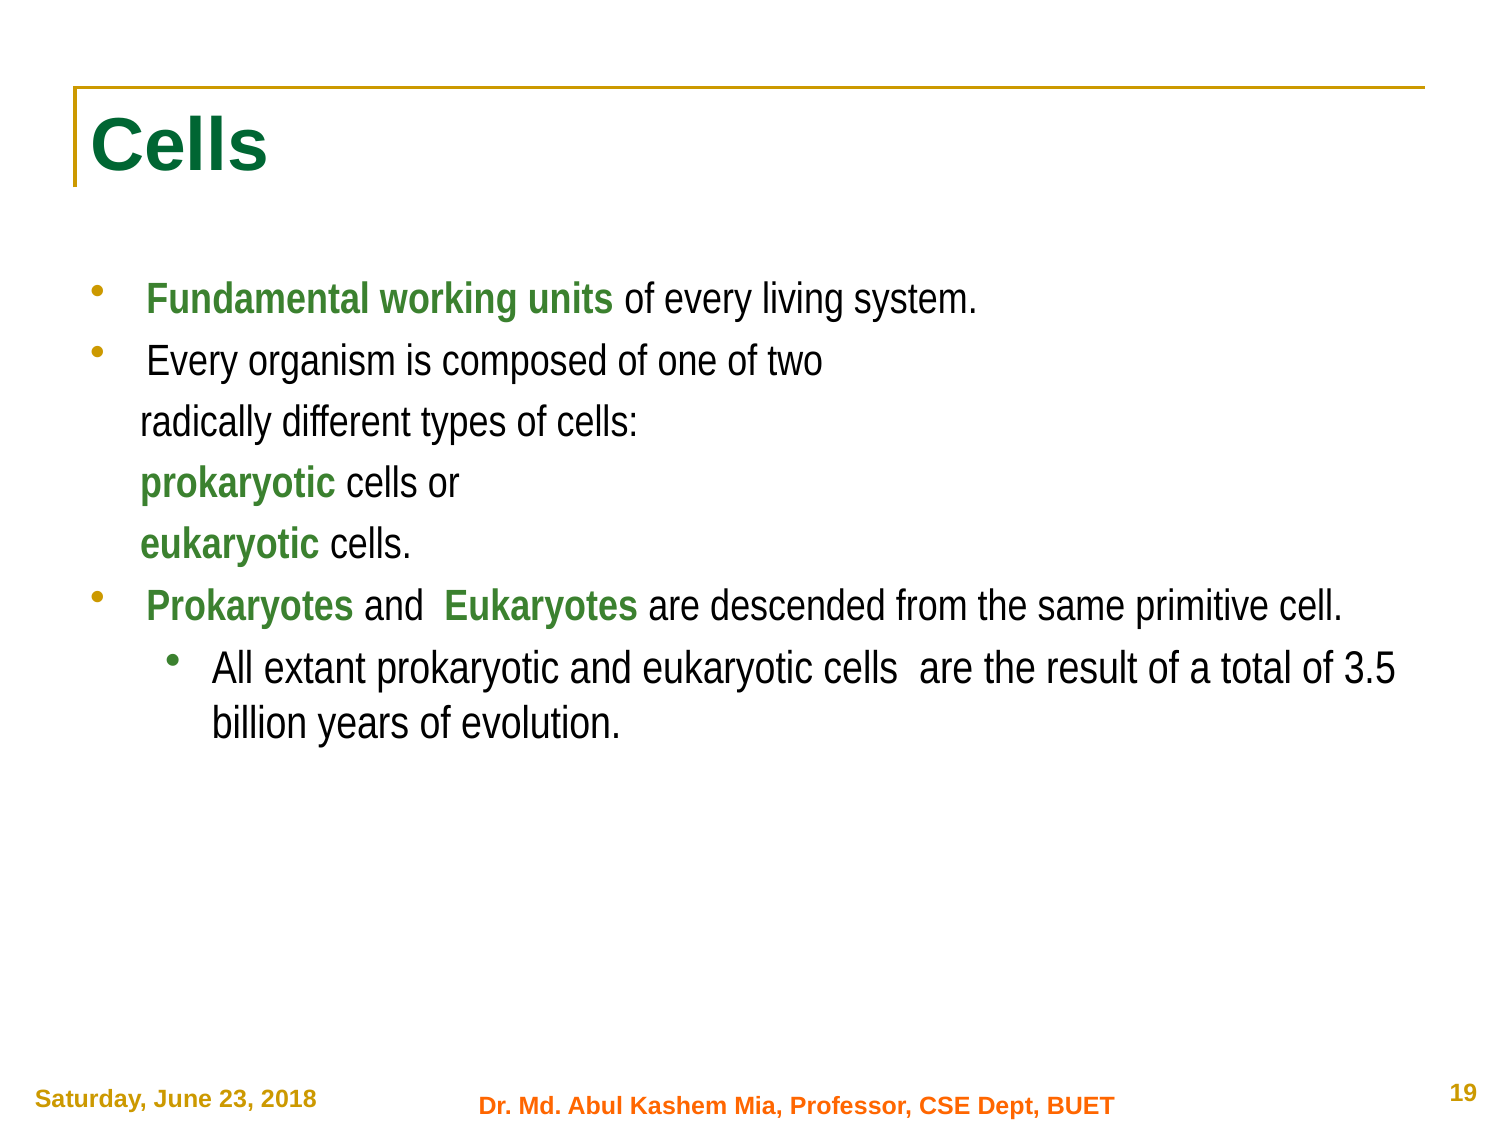

# Cells
Fundamental working units of every living system.
Every organism is composed of one of two
     radically different types of cells:
     prokaryotic cells or
     eukaryotic cells.
Prokaryotes and  Eukaryotes are descended from the same primitive cell.
All extant prokaryotic and eukaryotic cells  are the result of a total of 3.5 billion years of evolution.